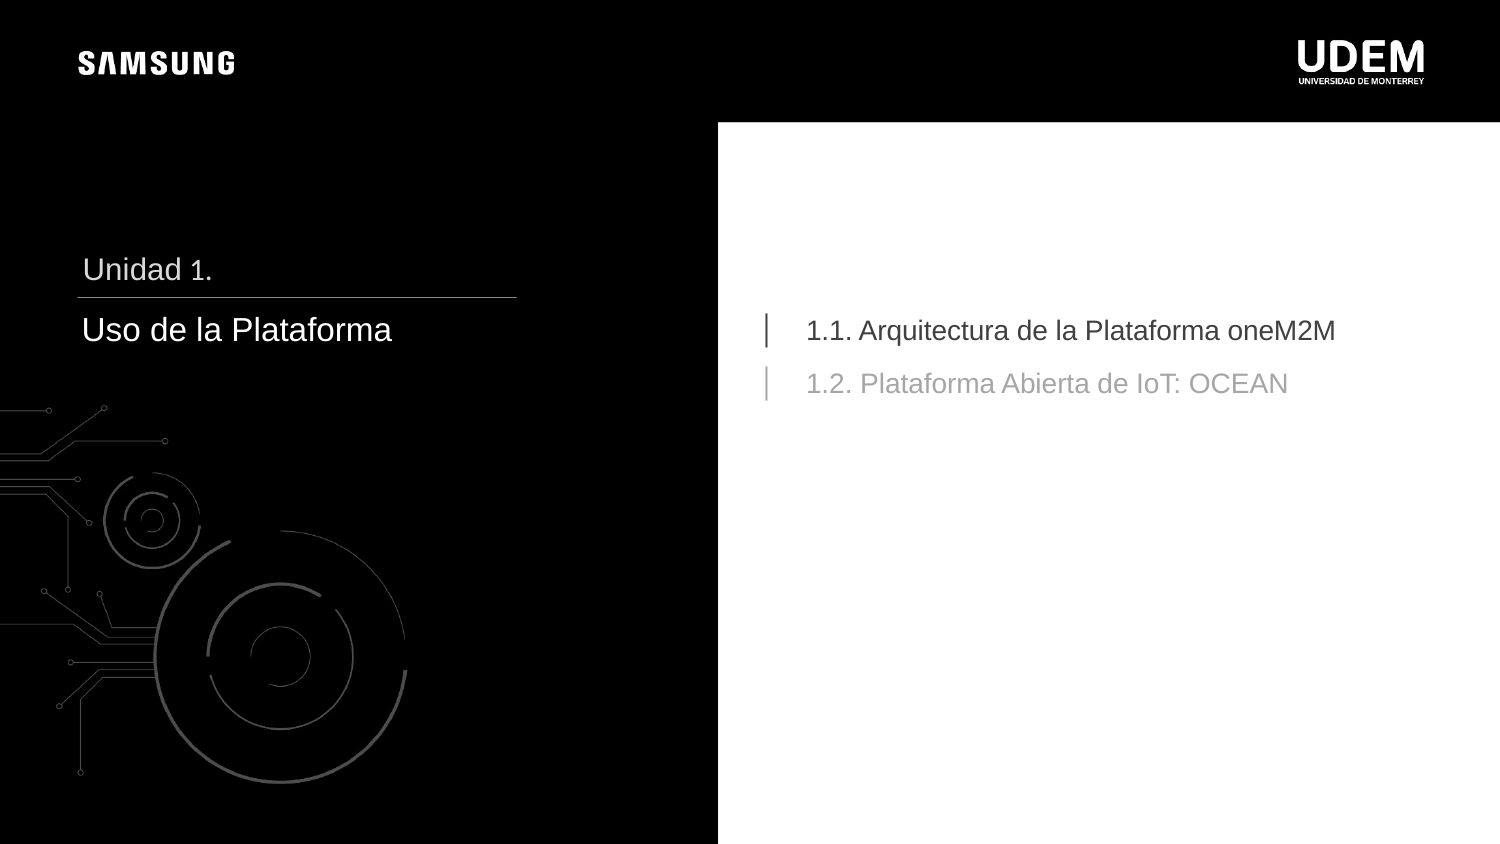

Unidad 1.
Uso de la Plataforma
1.1. Arquitectura de la Plataforma oneM2M
1.2. Plataforma Abierta de IoT: OCEAN